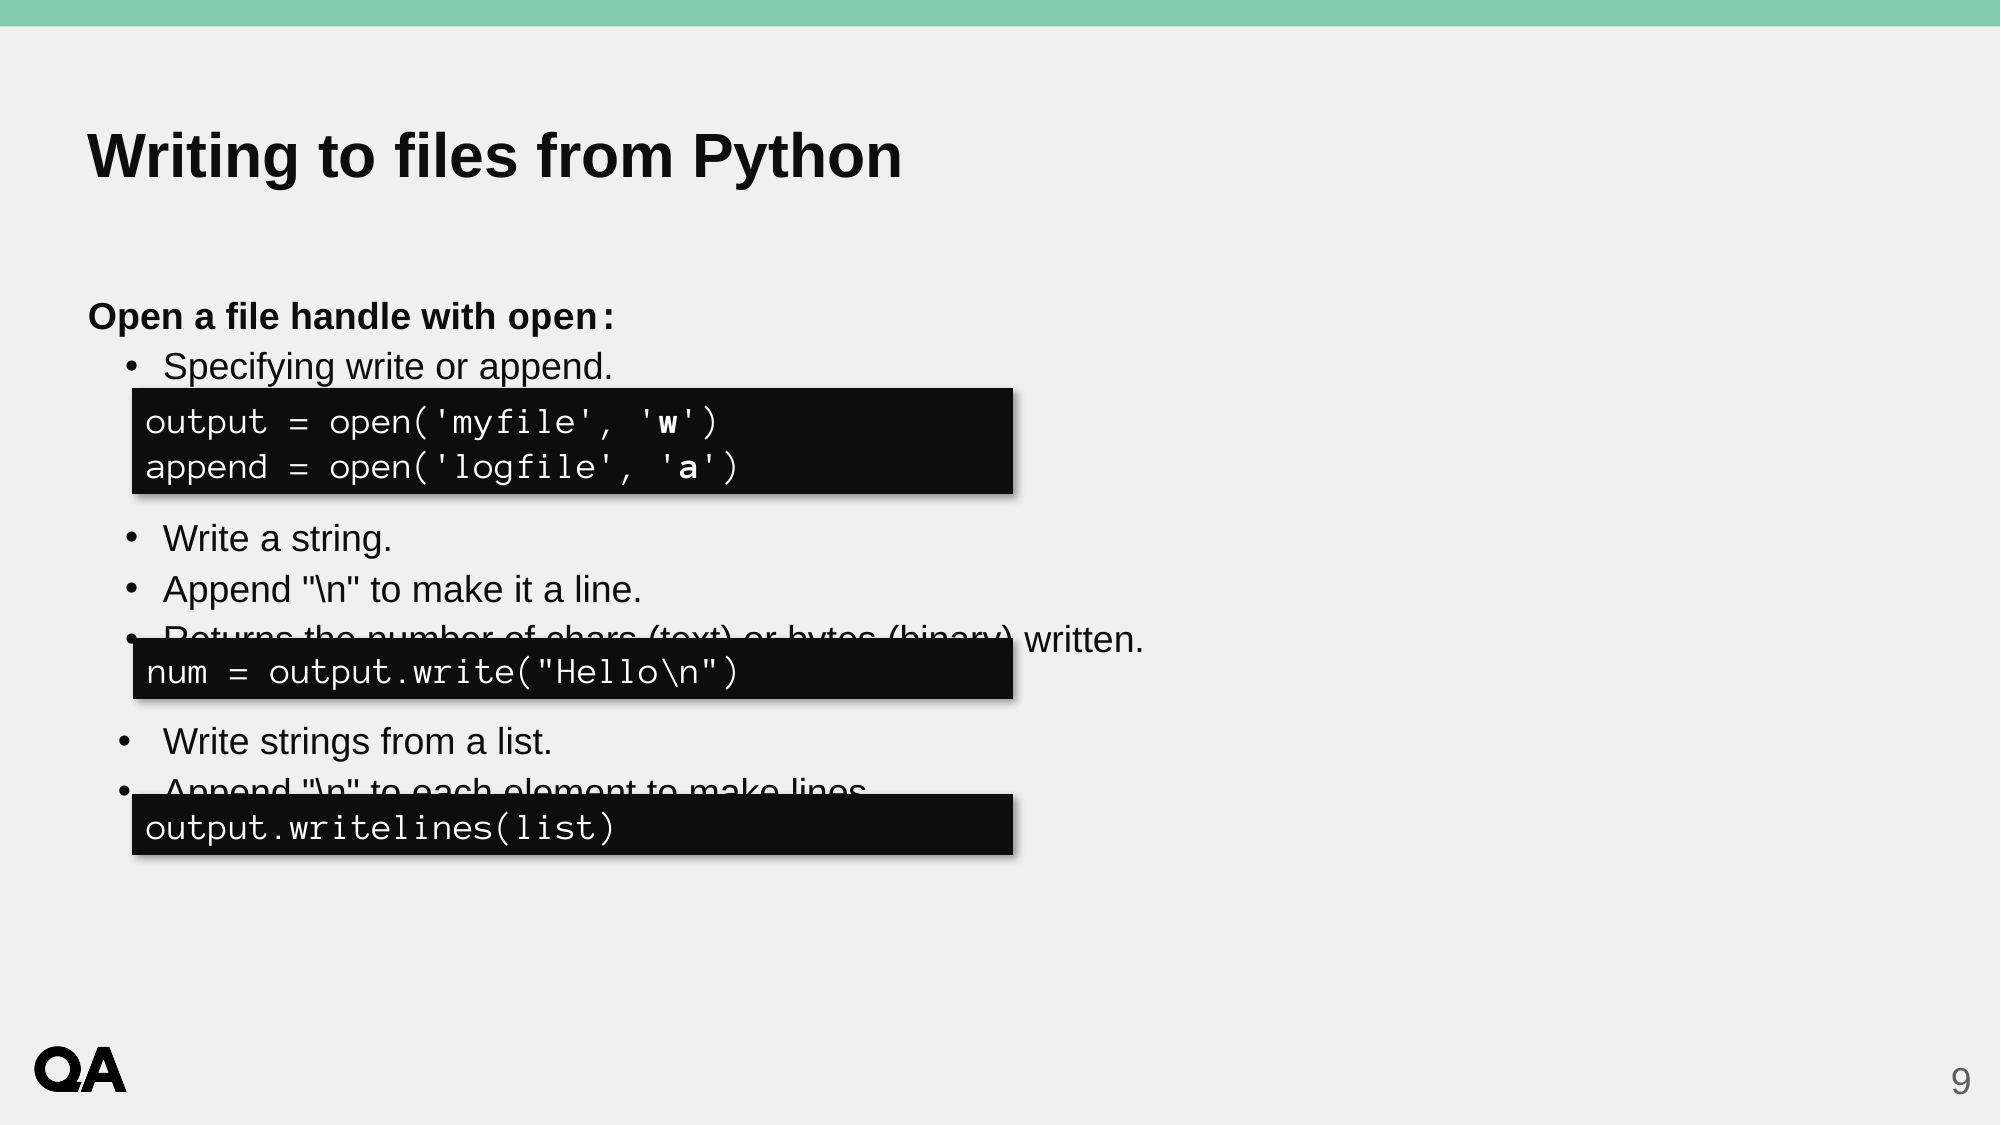

# Writing to files from Python
Open a file handle with open:
Specifying write or append.

Write a string.
Append "\n" to make it a line.
Returns the number of chars (text) or bytes (binary) written.

Write strings from a list.
Append "\n" to each element to make lines.
output = open('myfile', 'w')
append = open('logfile', 'a')
num = output.write("Hello\n")
output.writelines(list)
9